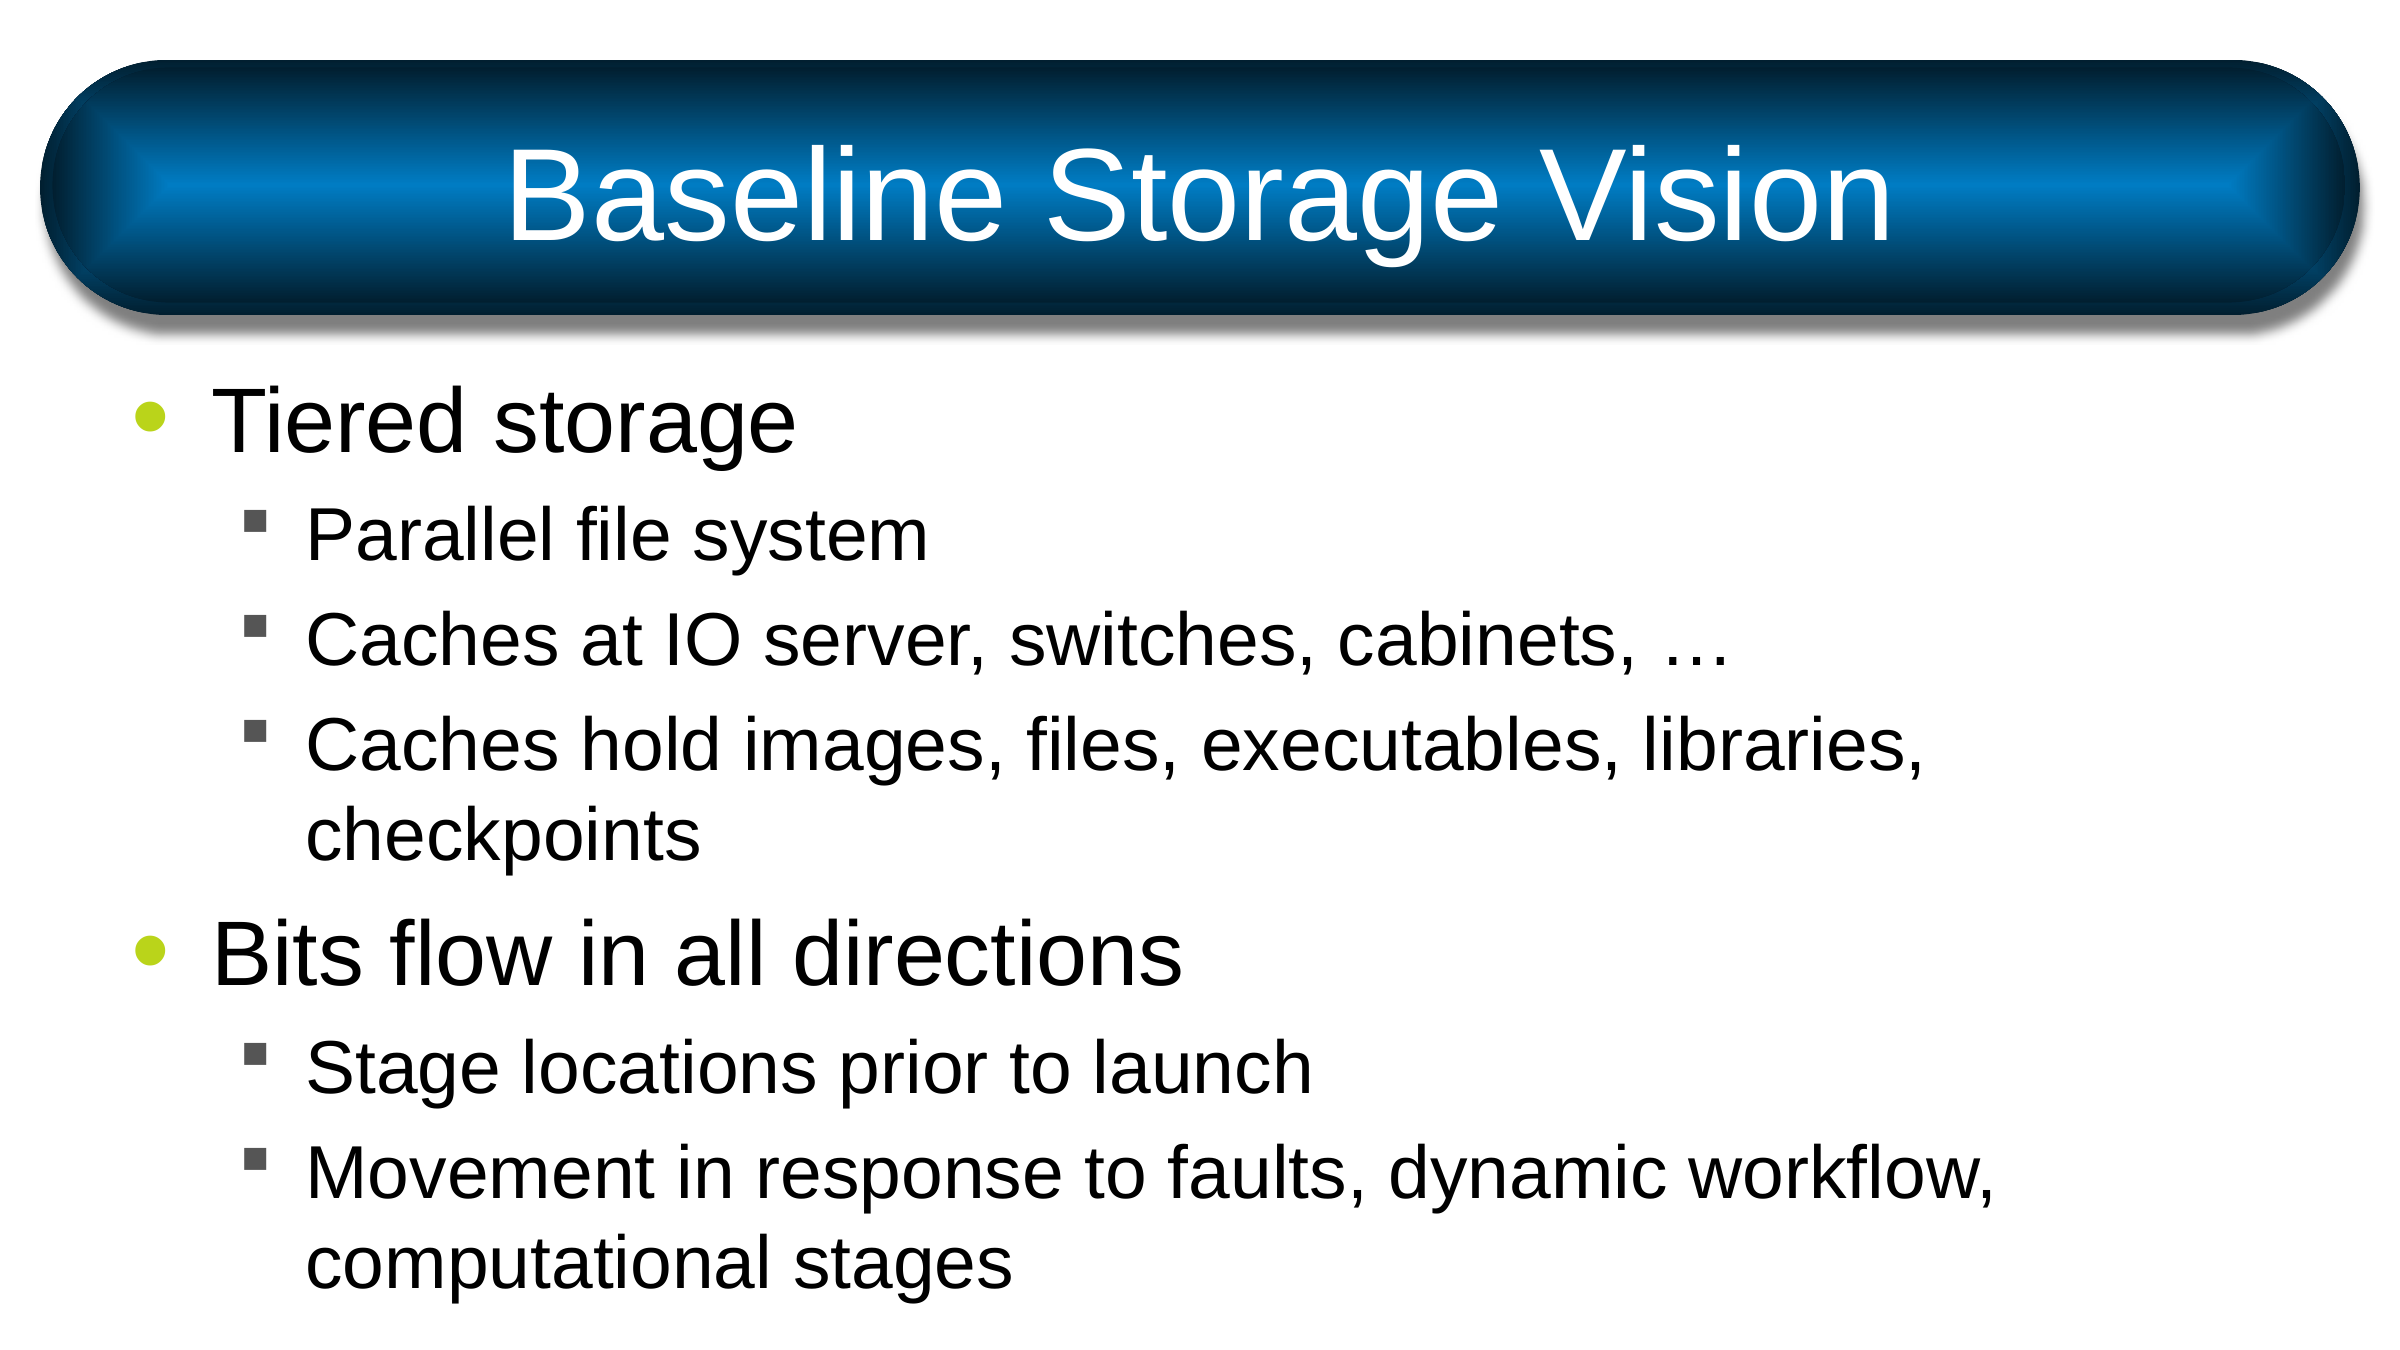

# Baseline Storage Vision
Tiered storage
Parallel file system
Caches at IO server, switches, cabinets, …
Caches hold images, files, executables, libraries, checkpoints
Bits flow in all directions
Stage locations prior to launch
Movement in response to faults, dynamic workflow, computational stages